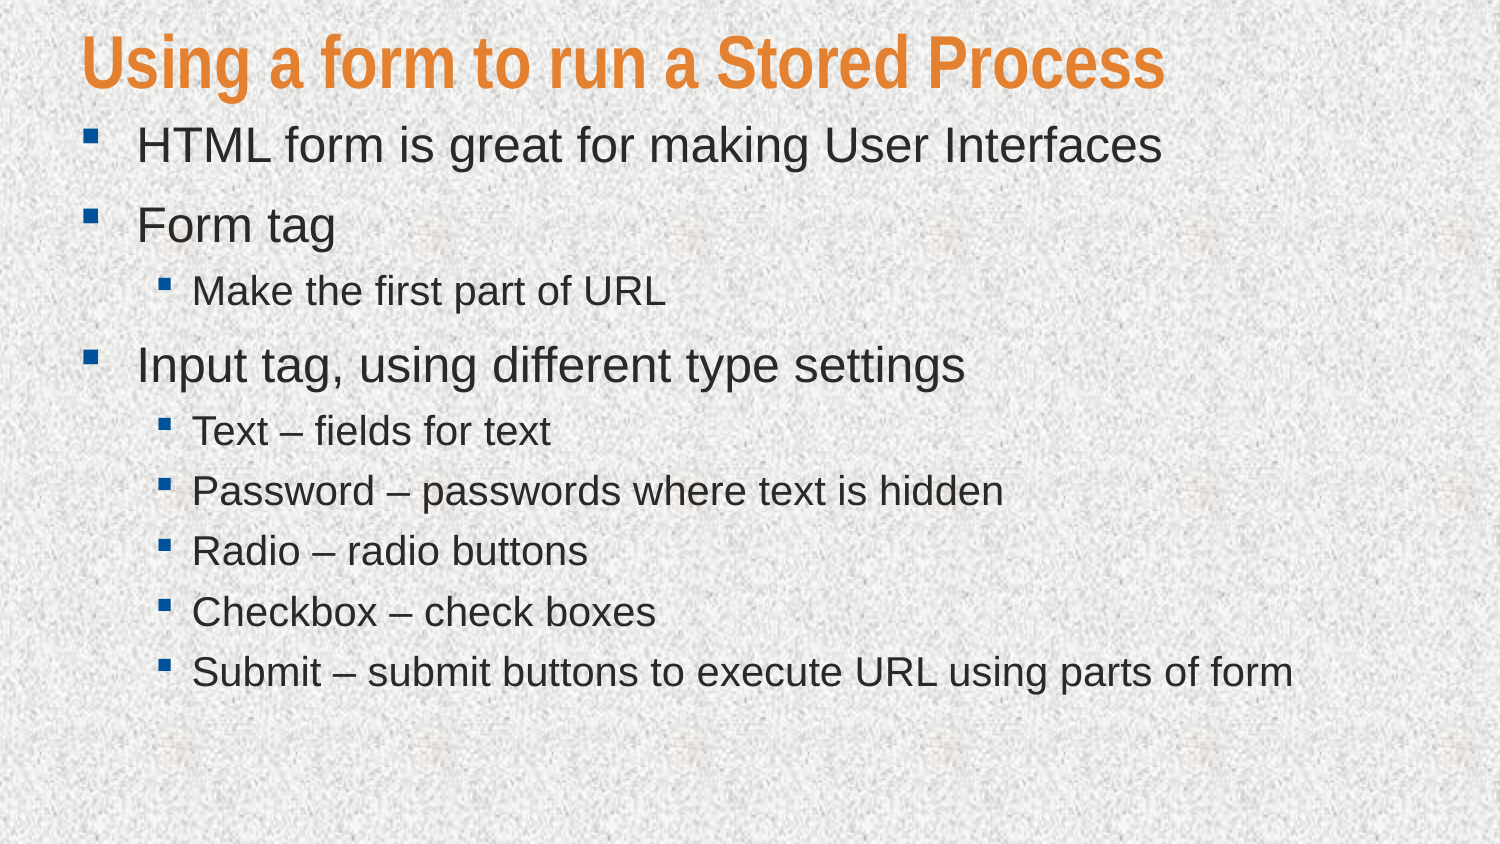

# Using a form to run a Stored Process
HTML form is great for making User Interfaces
Form tag
Make the first part of URL
Input tag, using different type settings
Text – fields for text
Password – passwords where text is hidden
Radio – radio buttons
Checkbox – check boxes
Submit – submit buttons to execute URL using parts of form